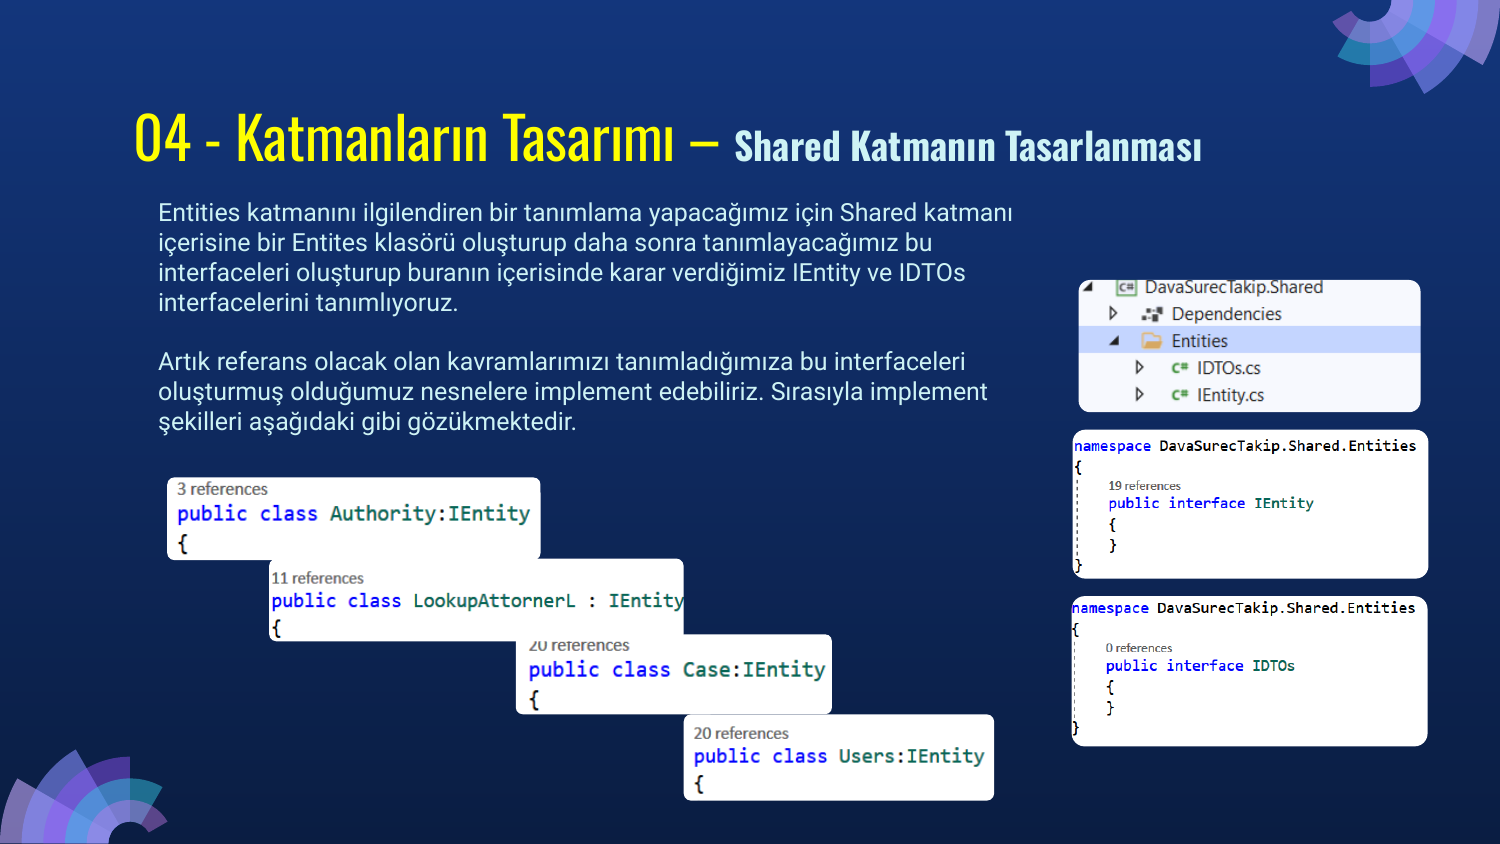

04 - Katmanların Tasarımı – Shared Katmanın Tasarlanması
# Entities katmanını ilgilendiren bir tanımlama yapacağımız için Shared katmanı içerisine bir Entites klasörü oluşturup daha sonra tanımlayacağımız bu interfaceleri oluşturup buranın içerisinde karar verdiğimiz IEntity ve IDTOs interfacelerini tanımlıyoruz.

Artık referans olacak olan kavramlarımızı tanımladığımıza bu interfaceleri oluşturmuş olduğumuz nesnelere implement edebiliriz. Sırasıyla implement şekilleri aşağıdaki gibi gözükmektedir.